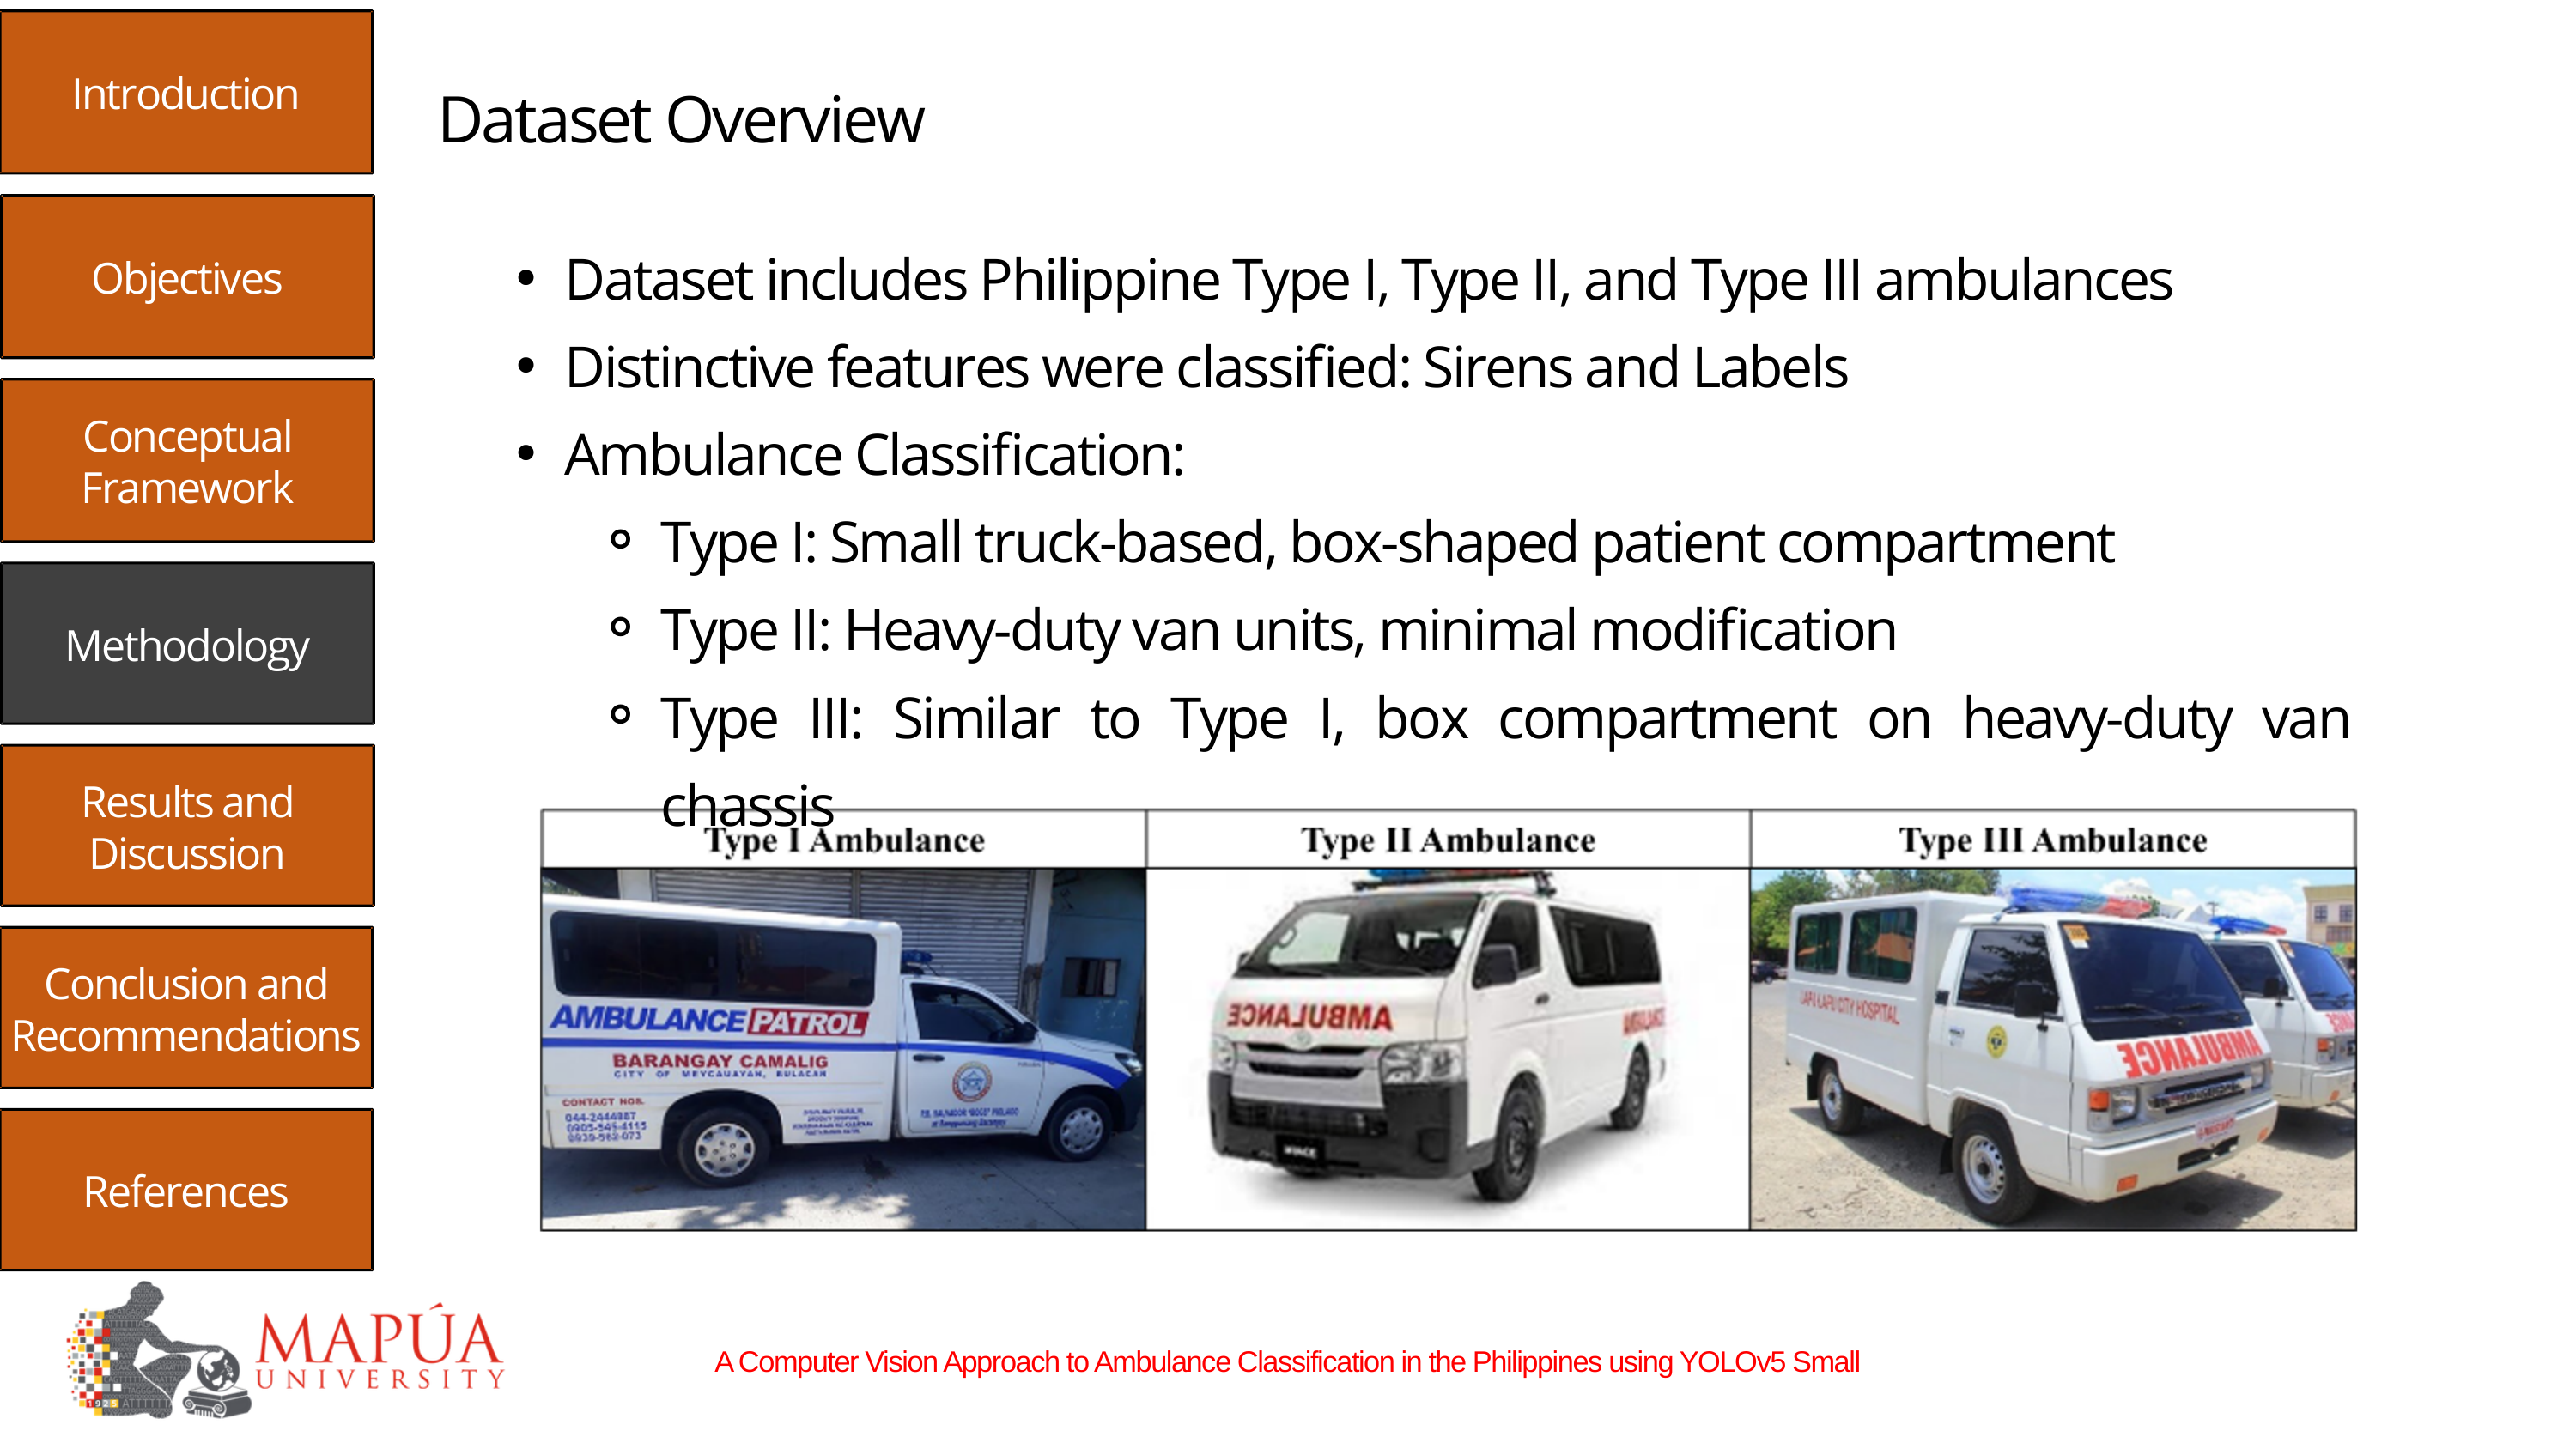

Introduction

Dataset Overview

Objectives

Dataset includes Philippine Type I, Type II, and Type III ambulances
Distinctive features were classified: Sirens and Labels
Ambulance Classification:
Type I: Small truck-based, box-shaped patient compartment
Type II: Heavy-duty van units, minimal modification
Type III: Similar to Type I, box compartment on heavy-duty van chassis

Conceptual Framework

Methodology

Results and Discussion

Conclusion and Recommendations

References

A Computer Vision Approach to Ambulance Classification in the Philippines using YOLOv5 Small